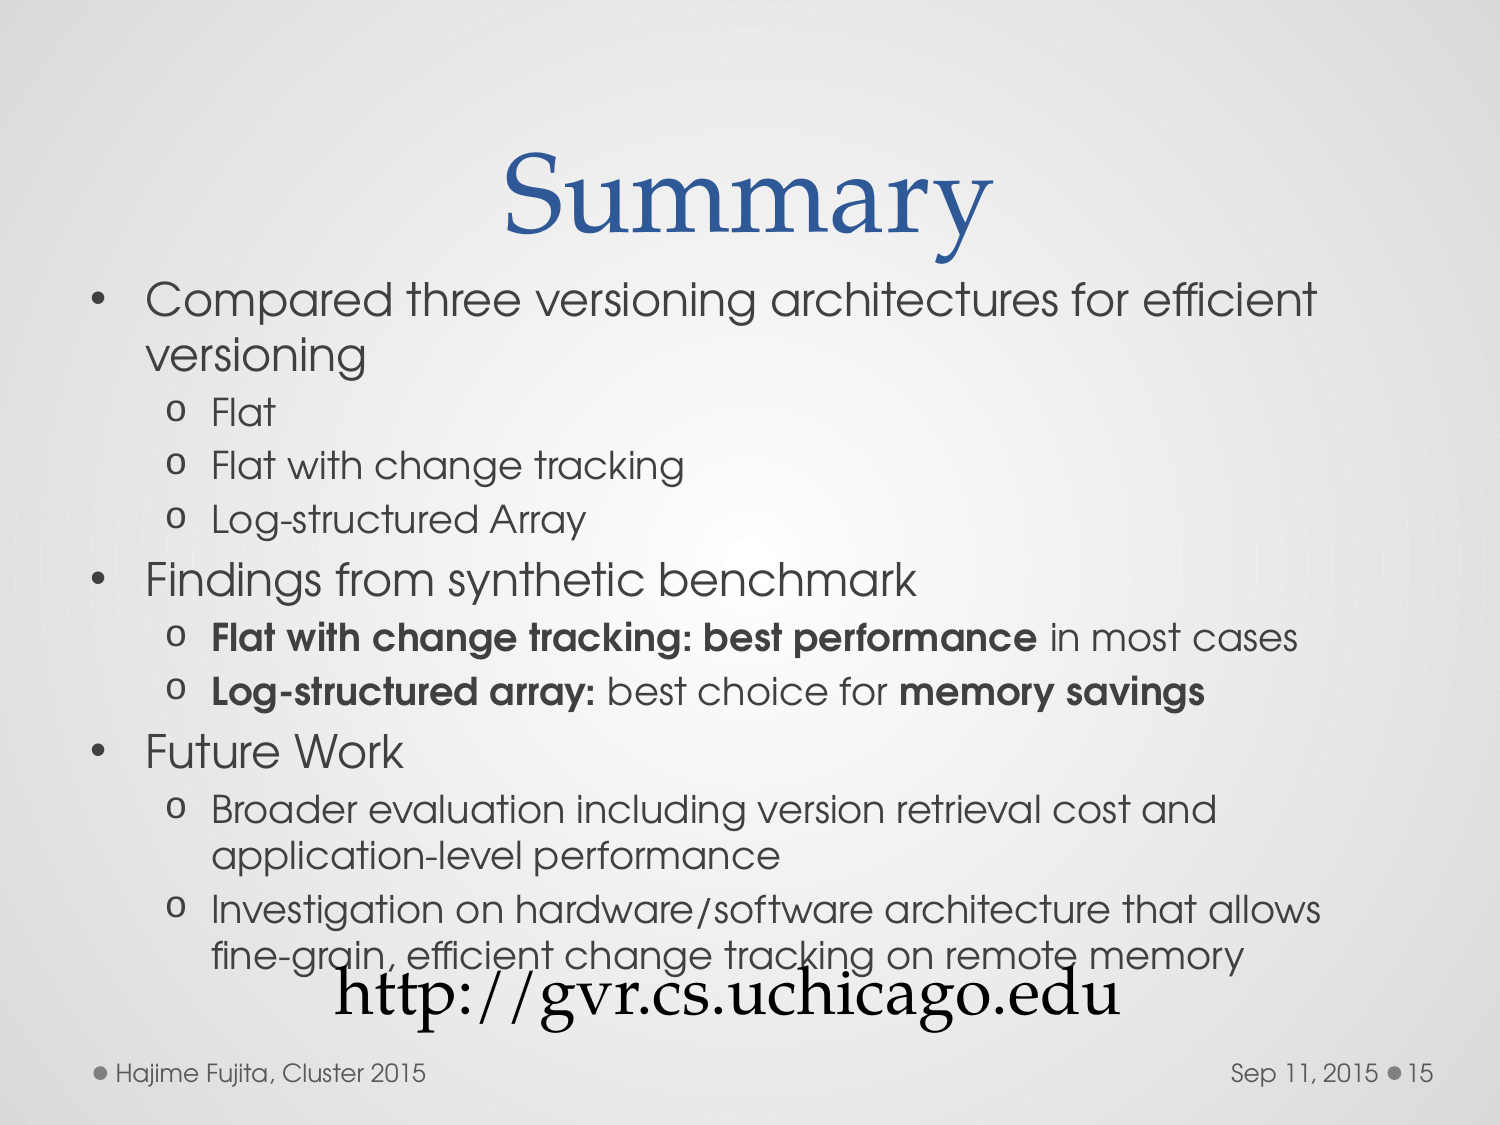

# Summary
Compared three versioning architectures for efficient versioning
Flat
Flat with change tracking
Log-structured Array
Findings from synthetic benchmark
Flat with change tracking: best performance in most cases
Log-structured array: best choice for memory savings
Future Work
Broader evaluation including version retrieval cost and application-level performance
Investigation on hardware/software architecture that allows fine-grain, efficient change tracking on remote memory

http://gvr.cs.uchicago.edu
Hajime Fujita, Cluster 2015
Sep 11, 2015
15